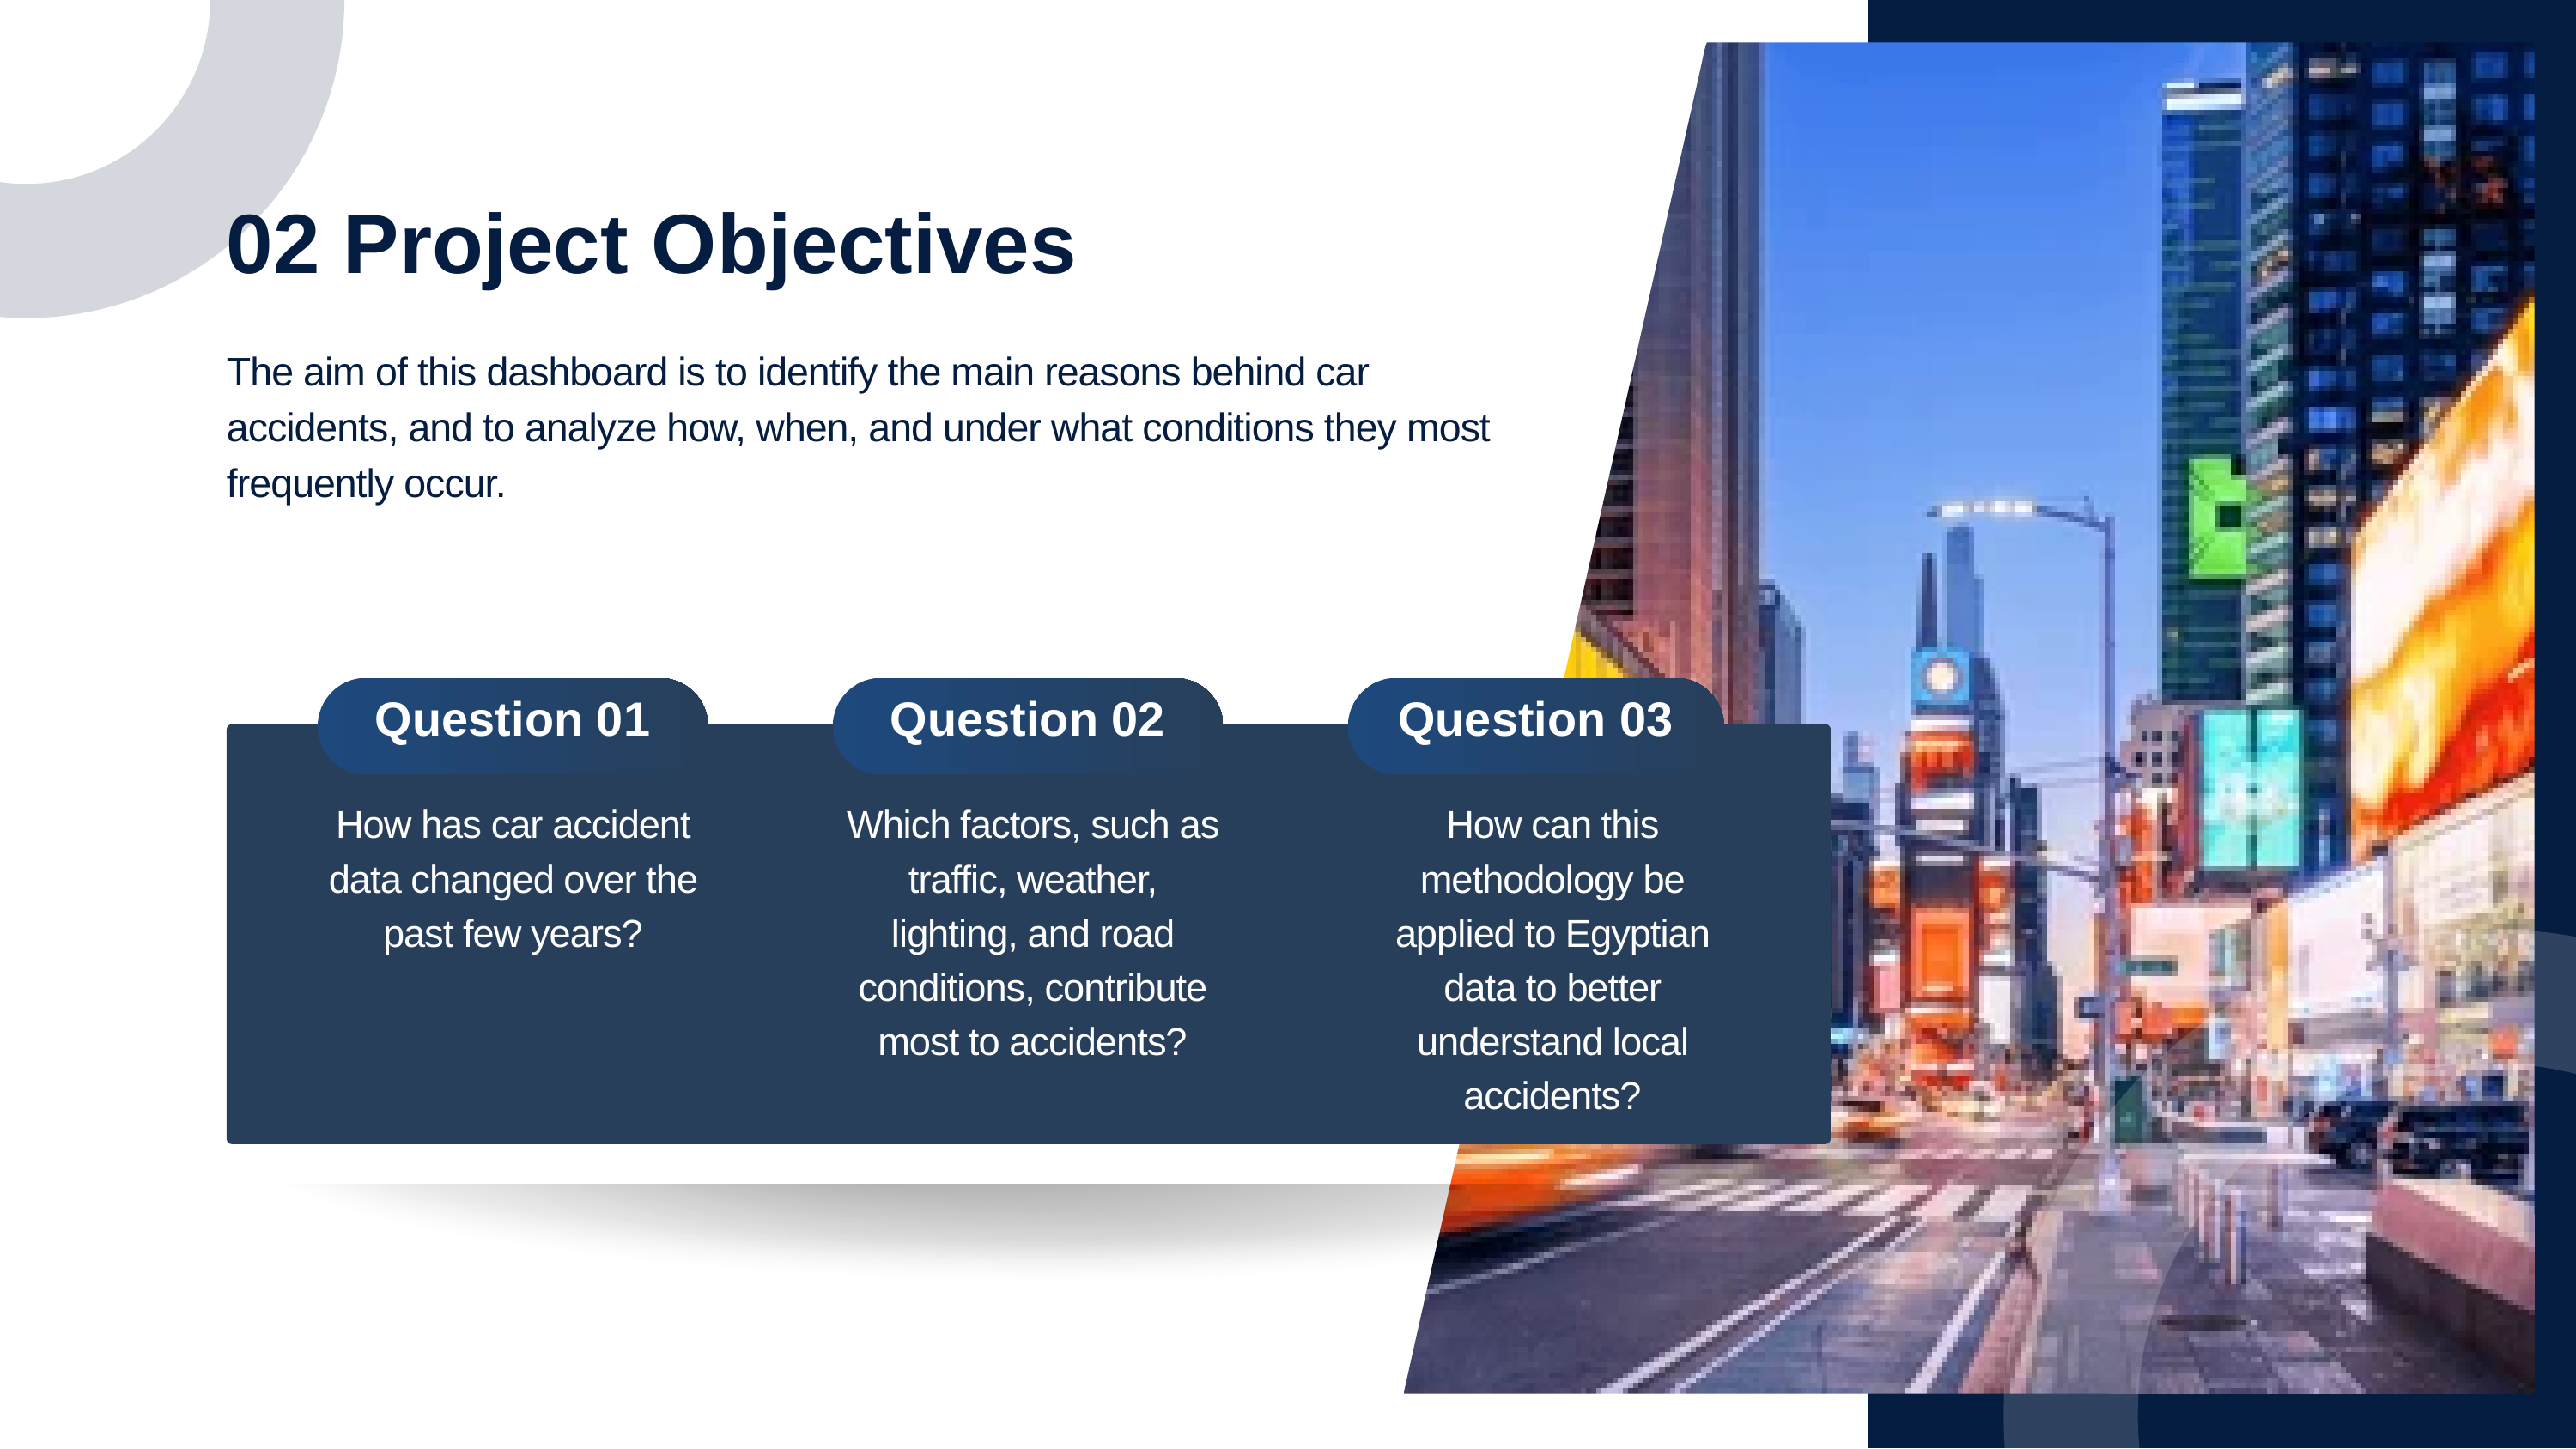

02 Project Objectives
The aim of this dashboard is to identify the main reasons behind car accidents, and to analyze how, when, and under what conditions they most frequently occur.

Question 01

Question 02

Question 03

How has car accident data changed over the past few years?

Which factors, such as traffic, weather, lighting, and road conditions, contribute most to accidents?

How can this methodology be applied to Egyptian data to better understand local accidents?